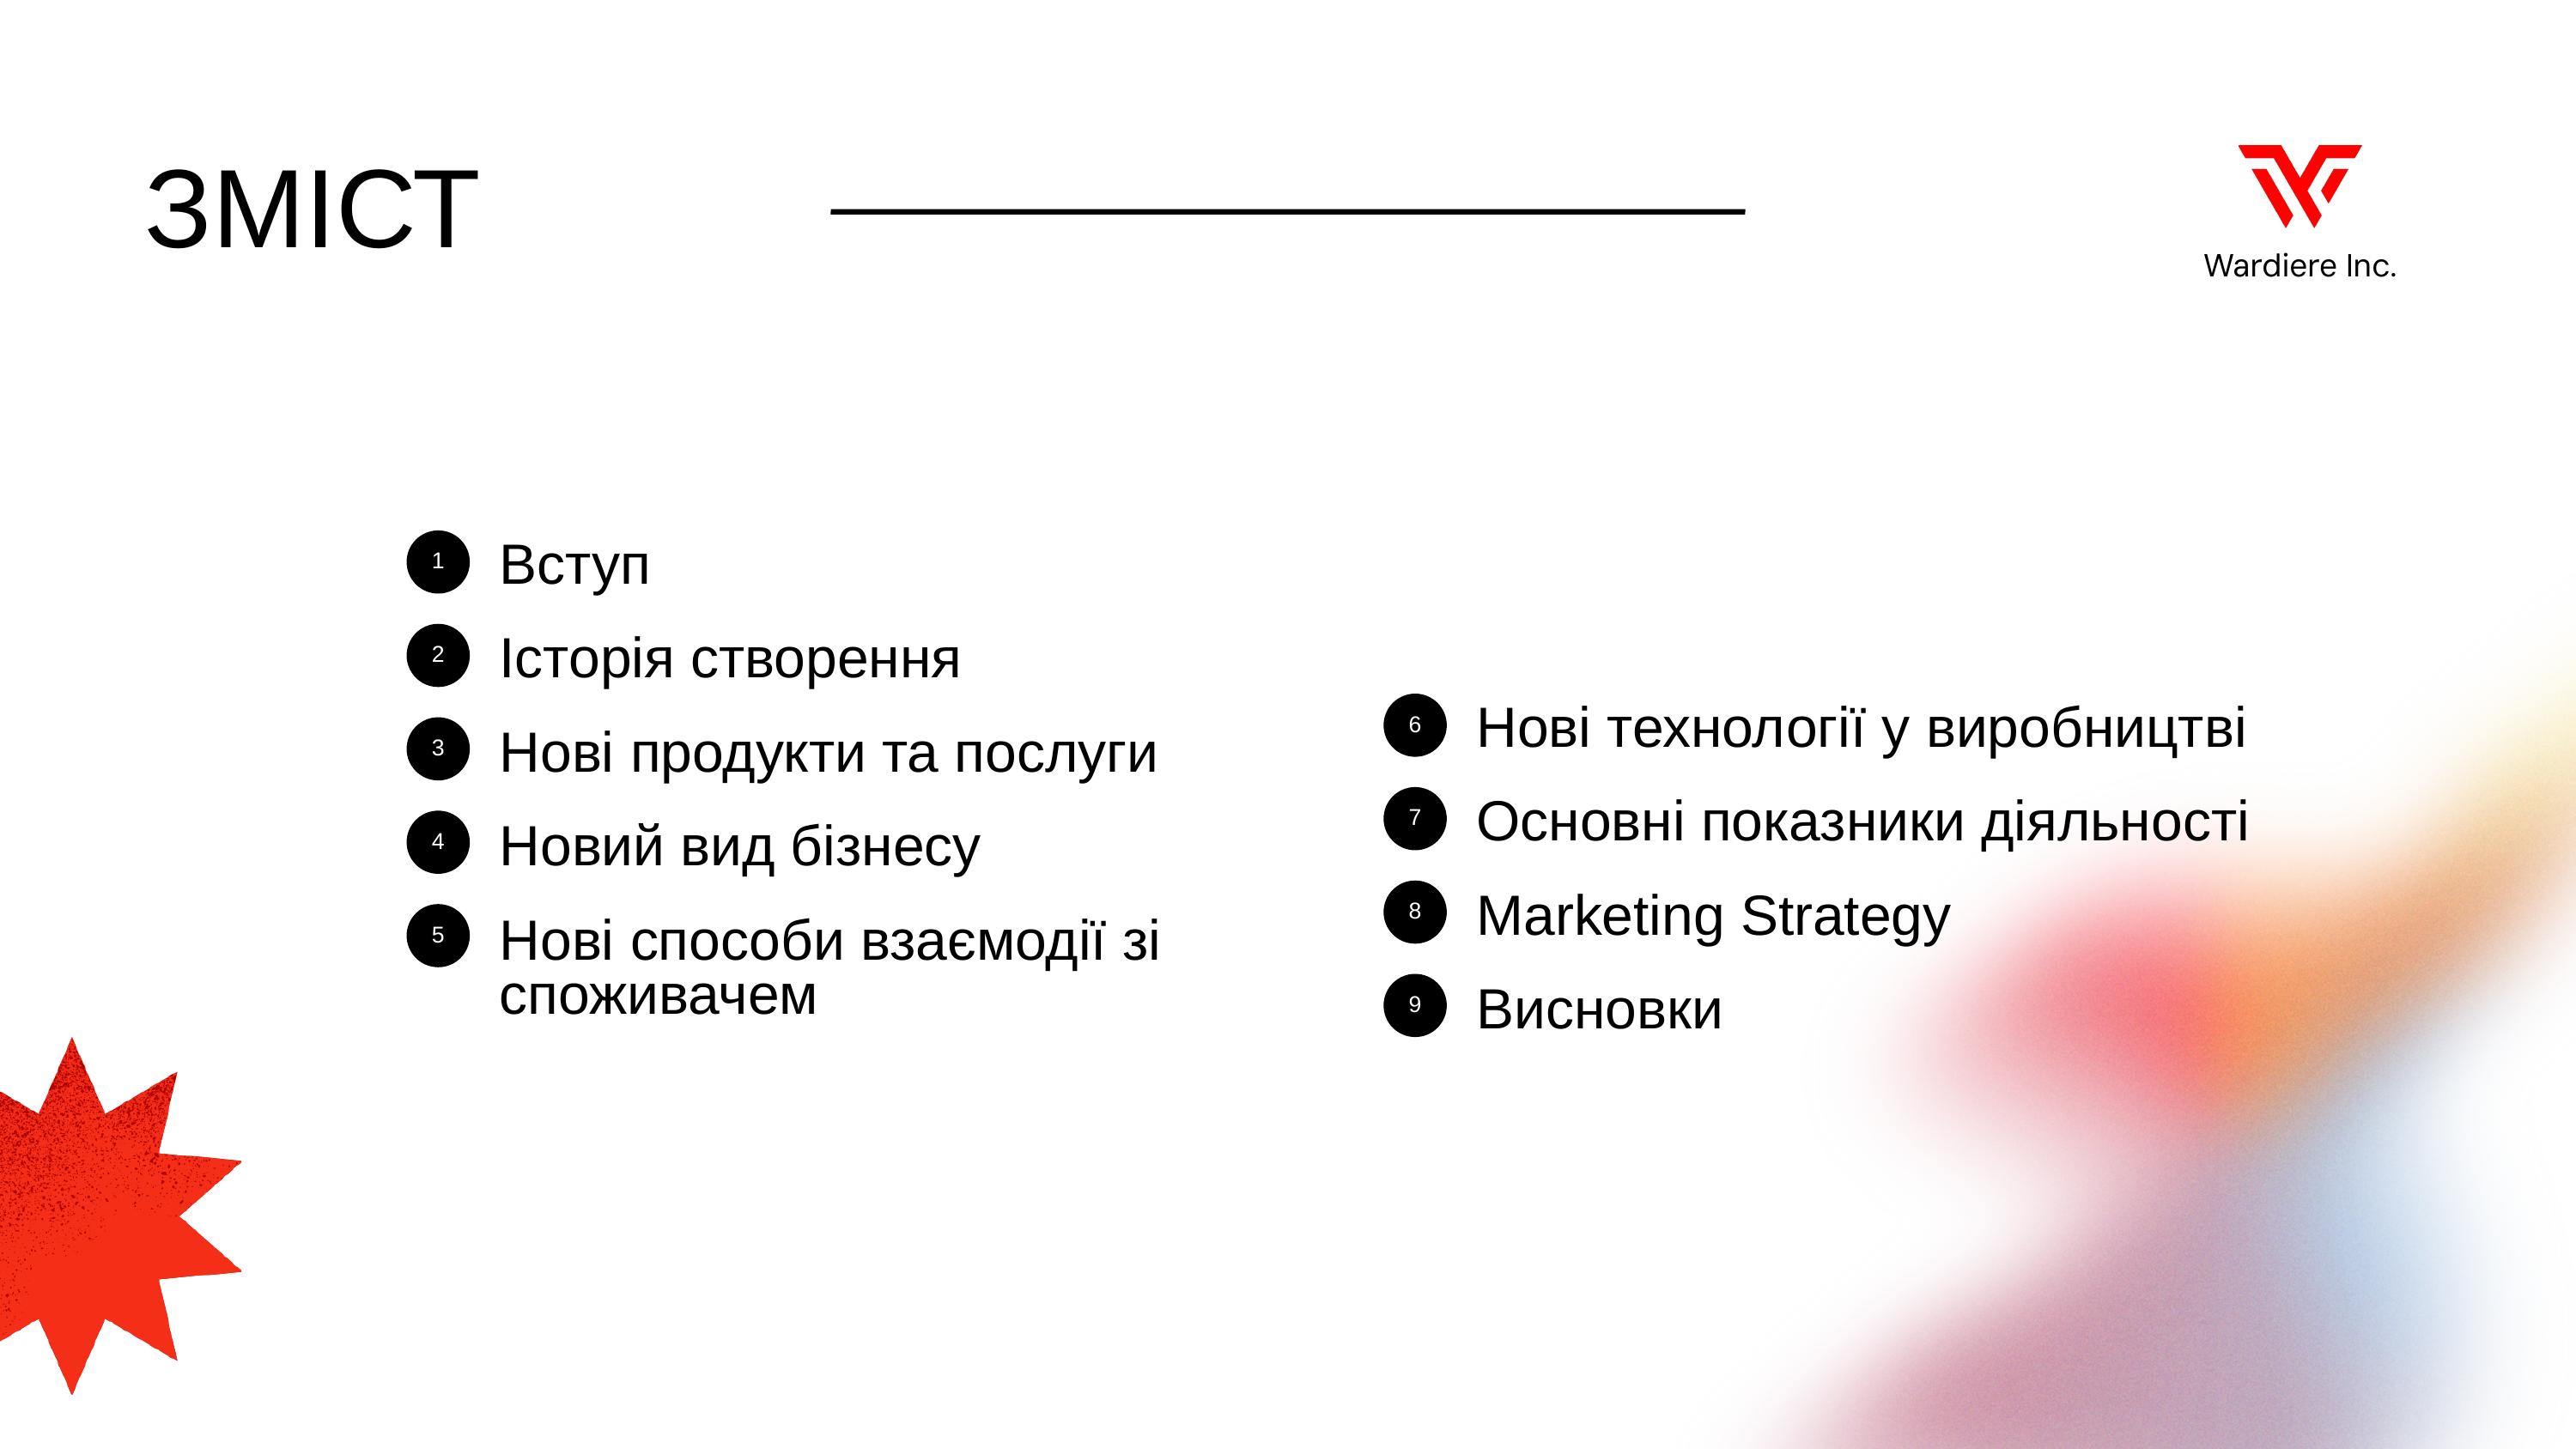

ЗМІСТ

Wardiere Inc.

1
Вступ

2
Історія створення

6
Нові технології у виробництві

3
Нові продукти та послуги

7
Основні показники діяльності

4
Новий вид бізнесу

8
Marketing Strategy

5
Нові способи взаємодії зі споживачем

9
Висновки